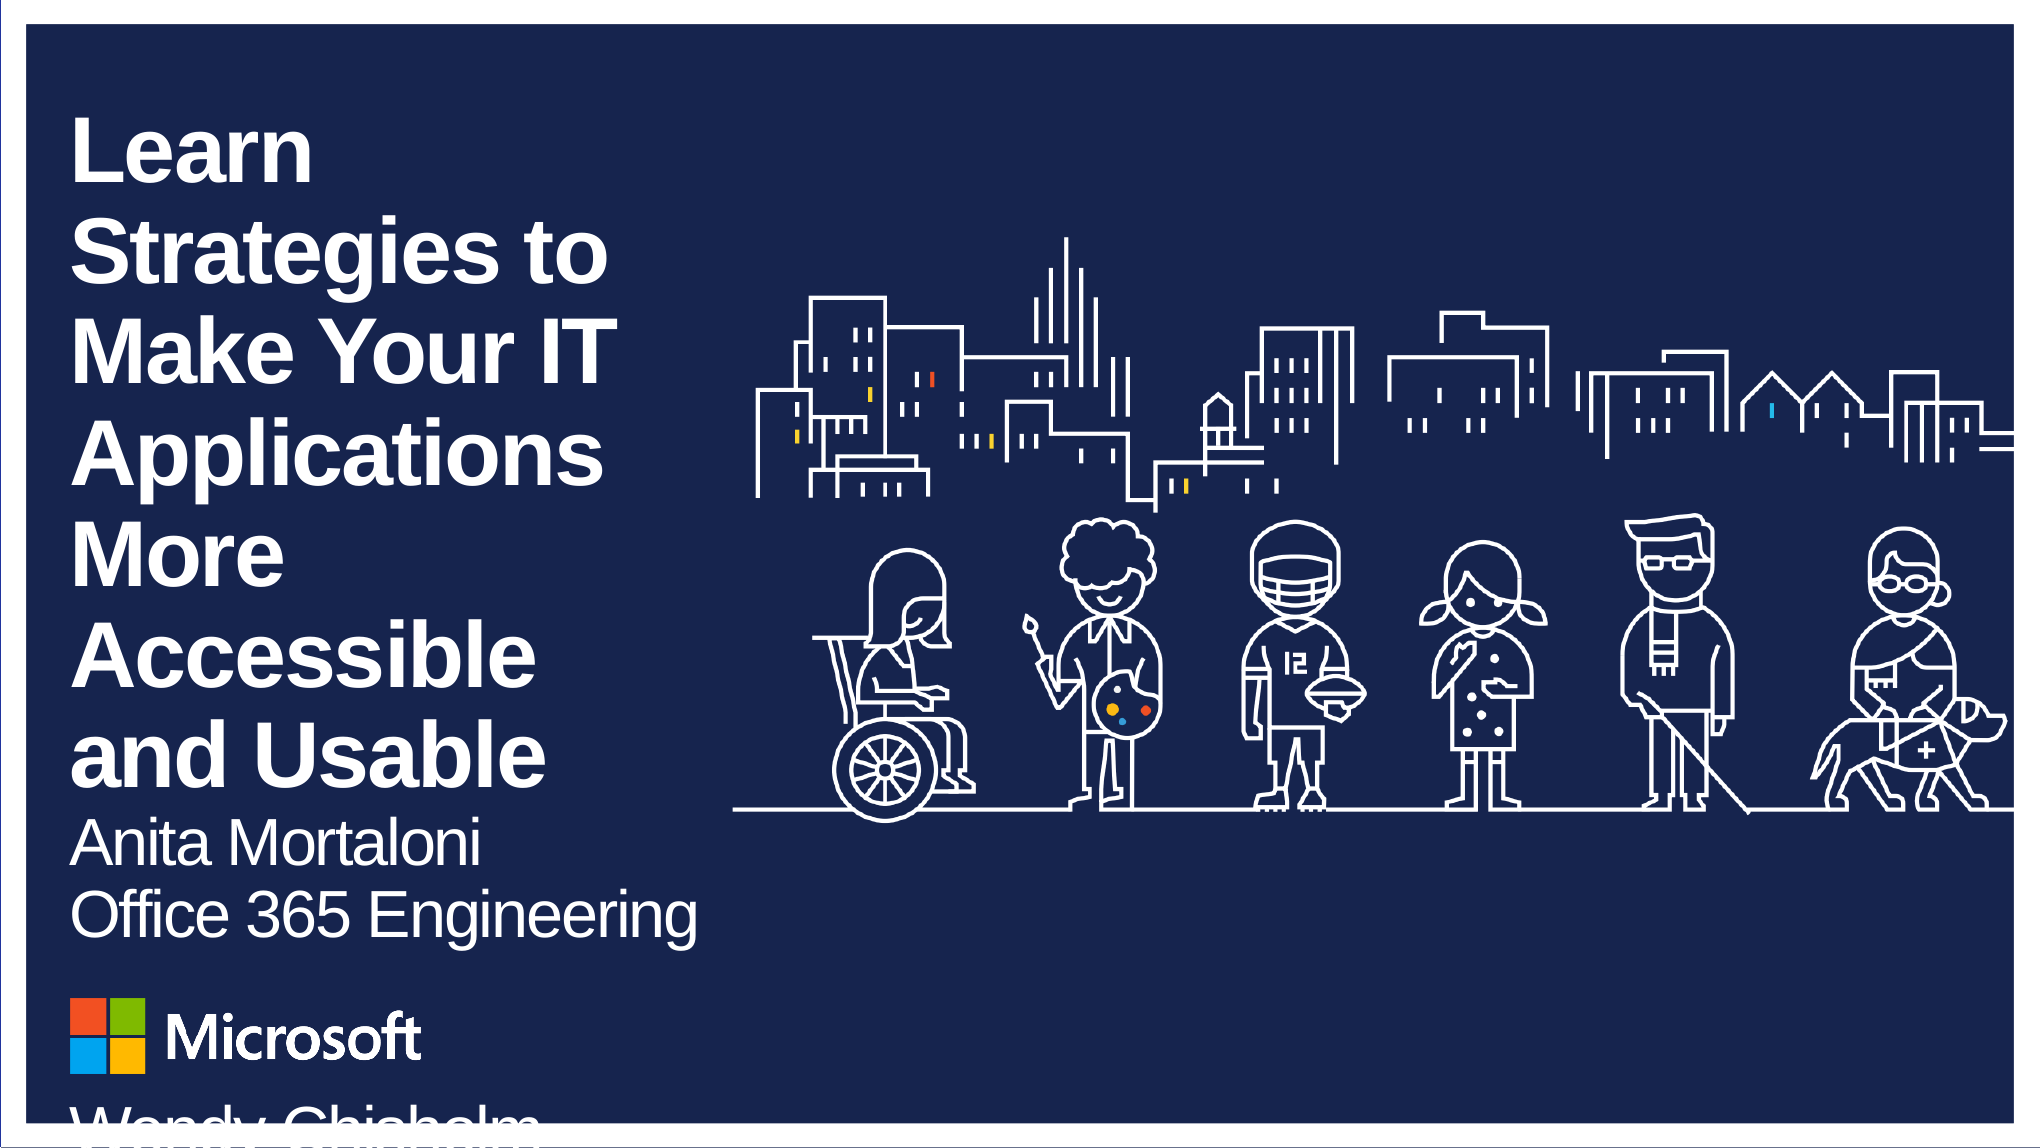

Learn Strategies to Make Your IT Applications More Accessible and Usable
Anita Mortaloni
Office 365 Engineering
Wendy Chisholm
C+E Engineering